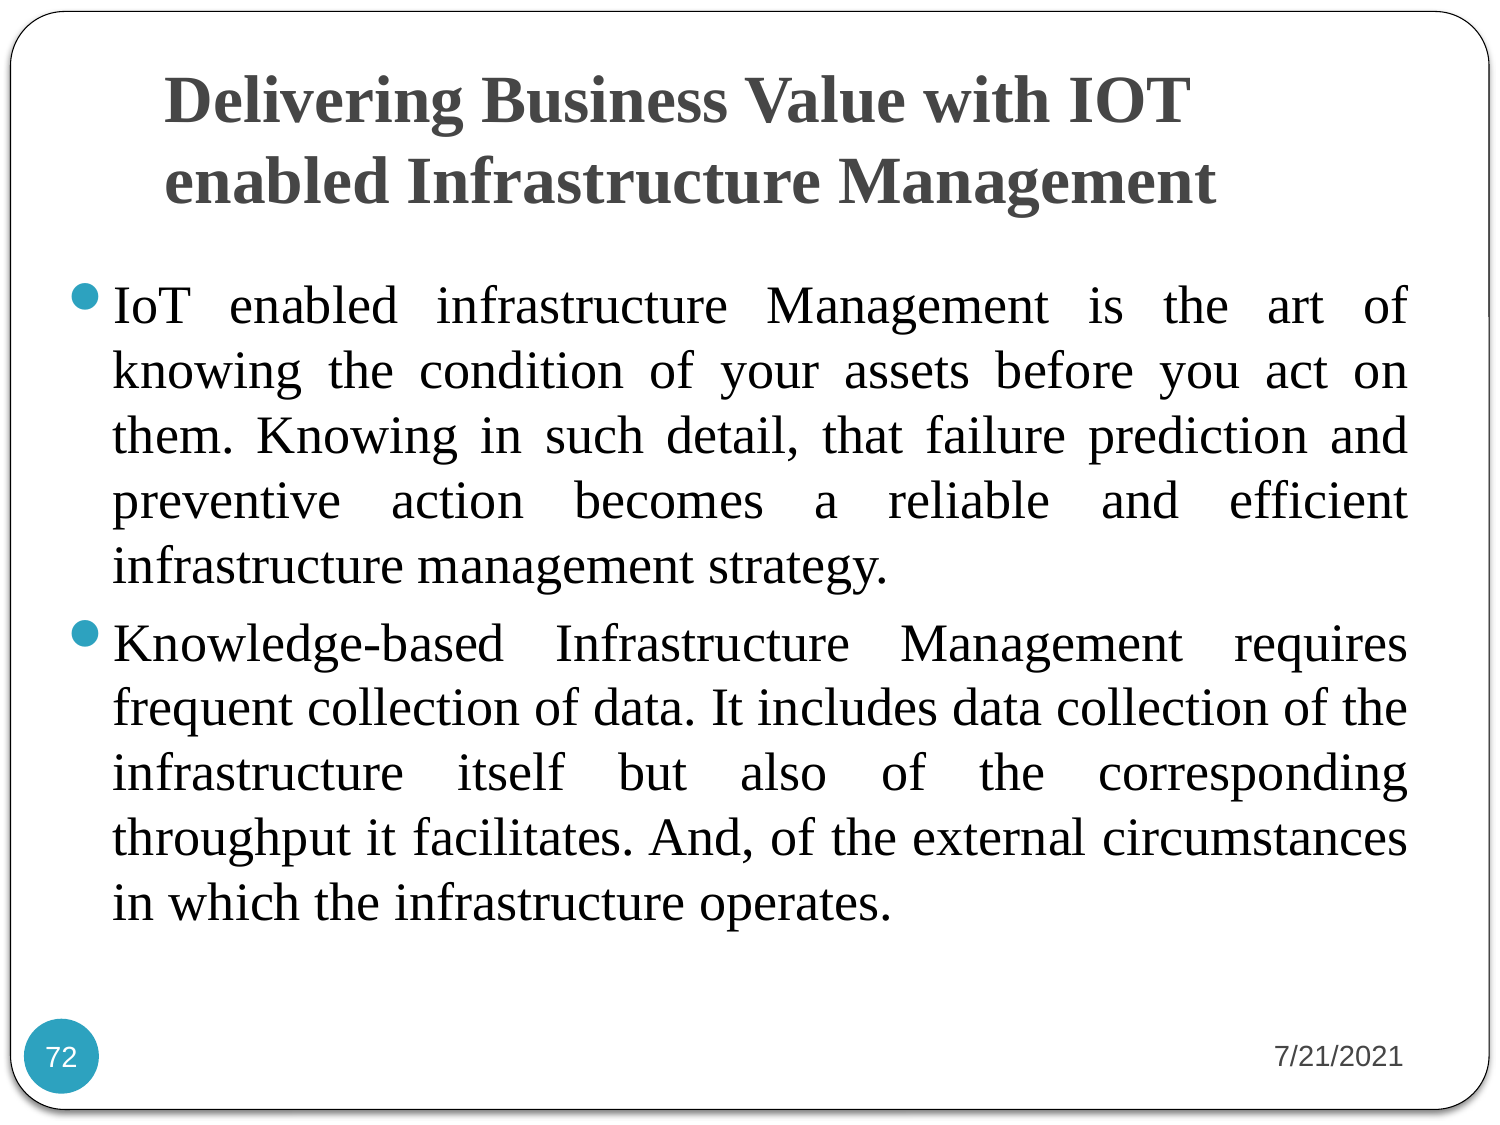

# Delivering Business Value with IOT enabled Infrastructure Management
IoT enabled infrastructure Management is the art of knowing the condition of your assets before you act on them. Knowing in such detail, that failure prediction and preventive action becomes a reliable and efficient infrastructure management strategy.
Knowledge-based Infrastructure Management requires frequent collection of data. It includes data collection of the infrastructure itself but also of the corresponding throughput it facilitates. And, of the external circumstances in which the infrastructure operates.
7/21/2021
72